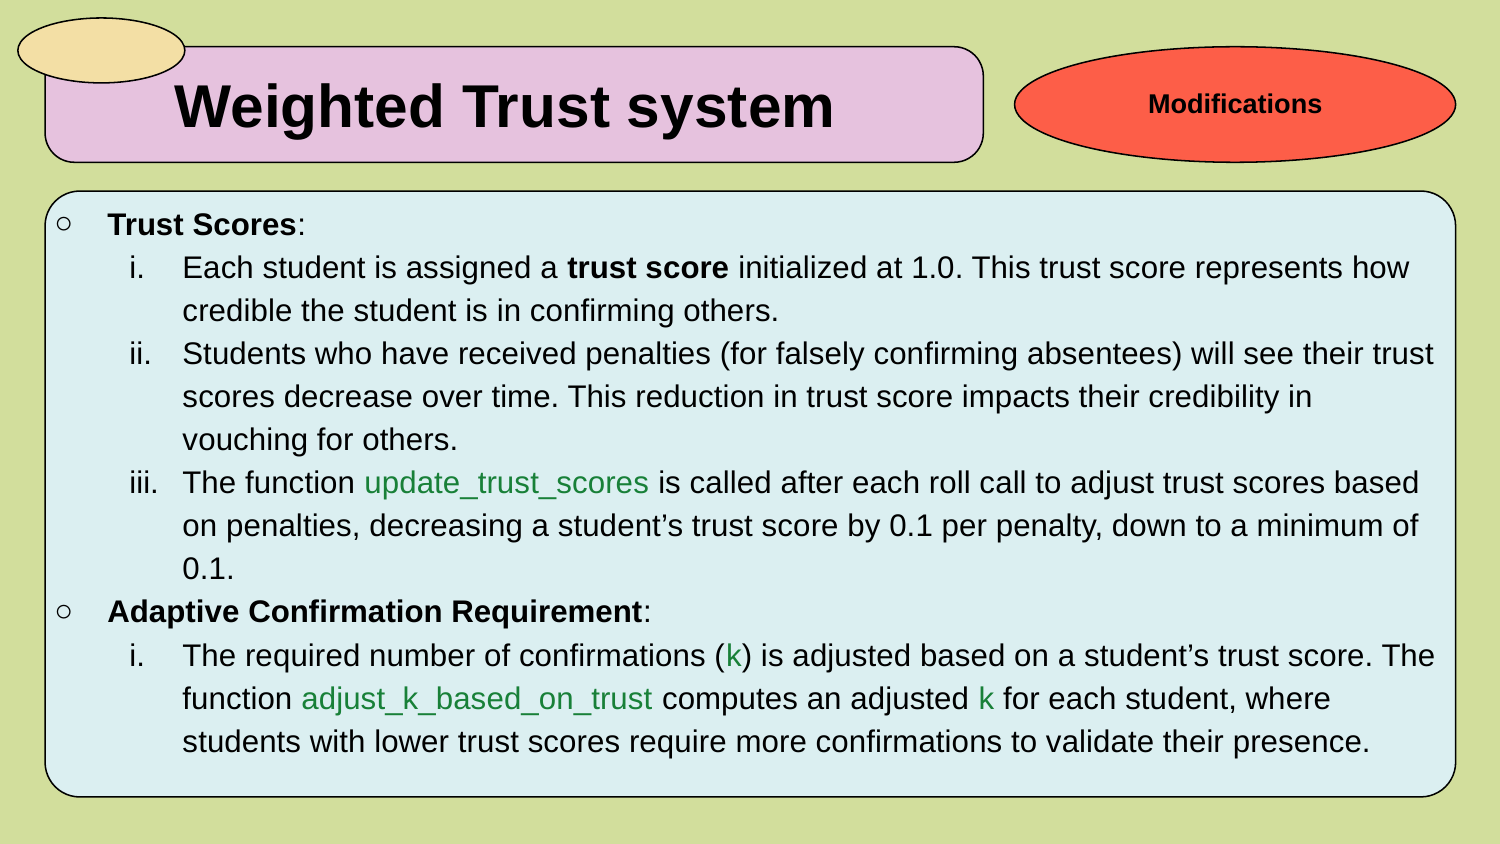

Modifications
# Weighted Trust system
Trust Scores:
Each student is assigned a trust score initialized at 1.0. This trust score represents how credible the student is in confirming others.
Students who have received penalties (for falsely confirming absentees) will see their trust scores decrease over time. This reduction in trust score impacts their credibility in vouching for others.
The function update_trust_scores is called after each roll call to adjust trust scores based on penalties, decreasing a student’s trust score by 0.1 per penalty, down to a minimum of 0.1.
Adaptive Confirmation Requirement:
The required number of confirmations (k) is adjusted based on a student’s trust score. The function adjust_k_based_on_trust computes an adjusted k for each student, where students with lower trust scores require more confirmations to validate their presence.